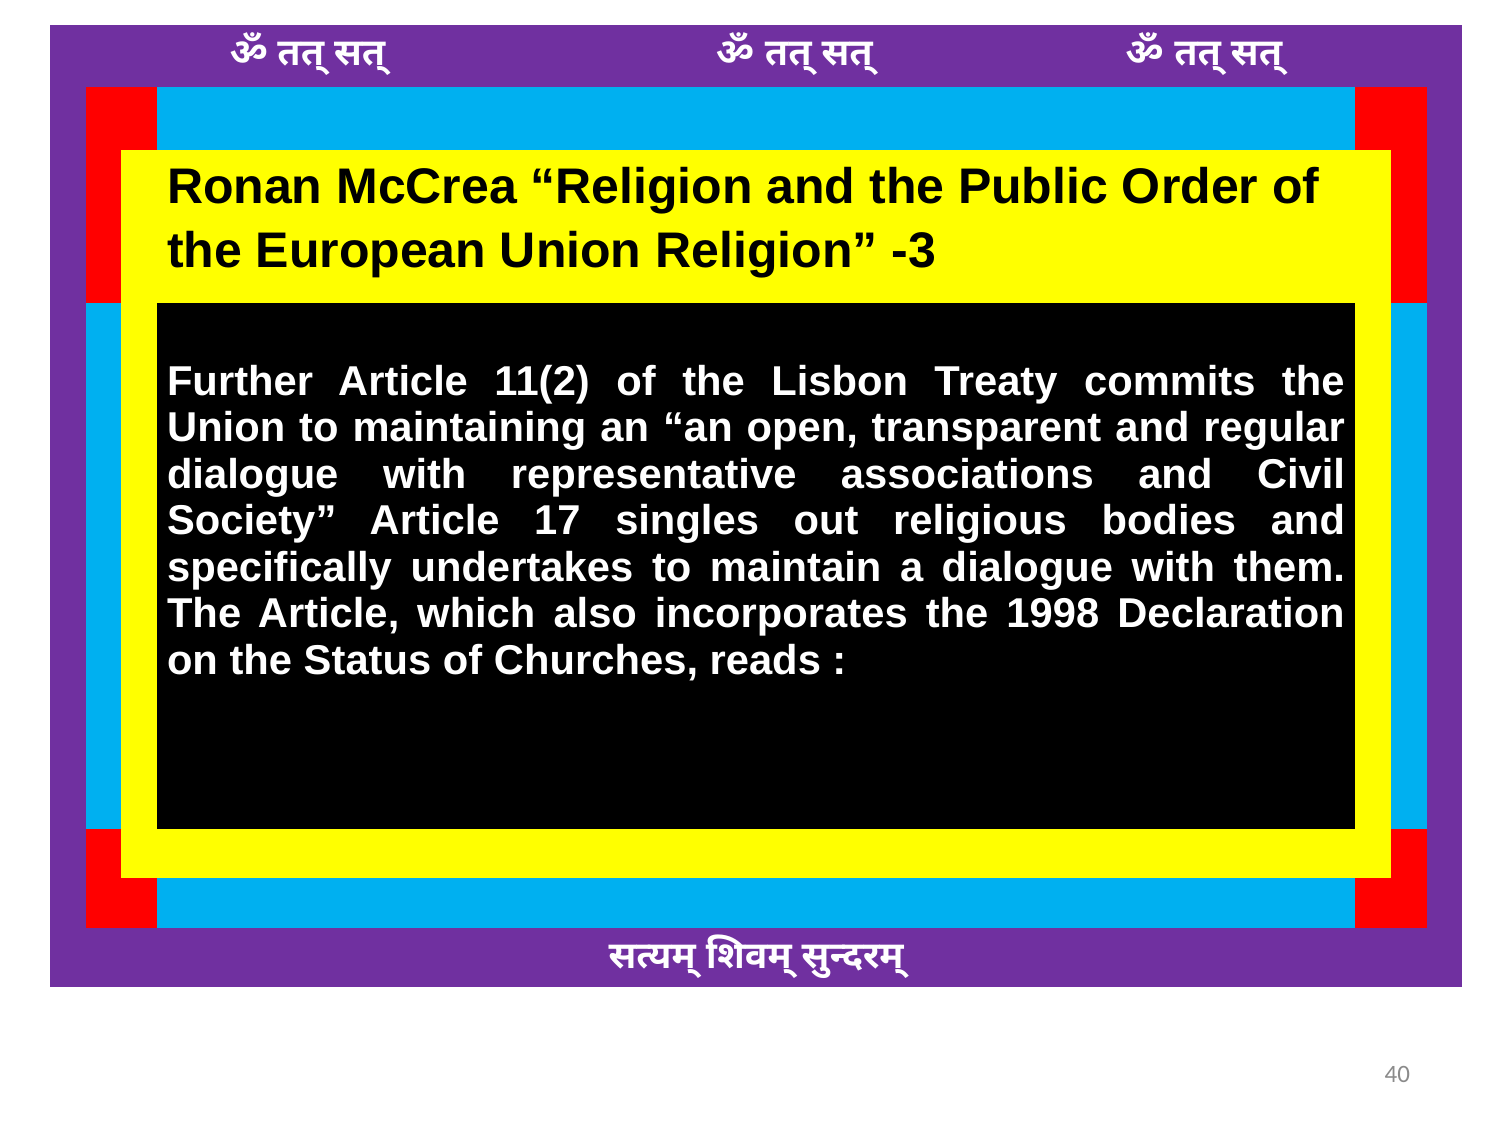

|  |  |  | ॐ तत् सत् ॐ तत् सत् ॐ तत् सत् |  |  |  |
| --- | --- | --- | --- | --- | --- | --- |
|  |  |  |  |  |  |  |
|  |  |  | Ronan McCrea “Religion and the Public Order of the European Union Religion” -3 |  |  |  |
|  |  |  | Further Article 11(2) of the Lisbon Treaty commits the Union to maintaining an “an open, transparent and regular dialogue with representative associations and Civil Society” Article 17 singles out religious bodies and specifically undertakes to maintain a dialogue with them. The Article, which also incorporates the 1998 Declaration on the Status of Churches, reads : |  |  |  |
|  |  |  |  |  |  |  |
|  |  |  |  |  |  |  |
|  |  |  | सत्यम् शिवम् सुन्दरम् |  |  |  |
40